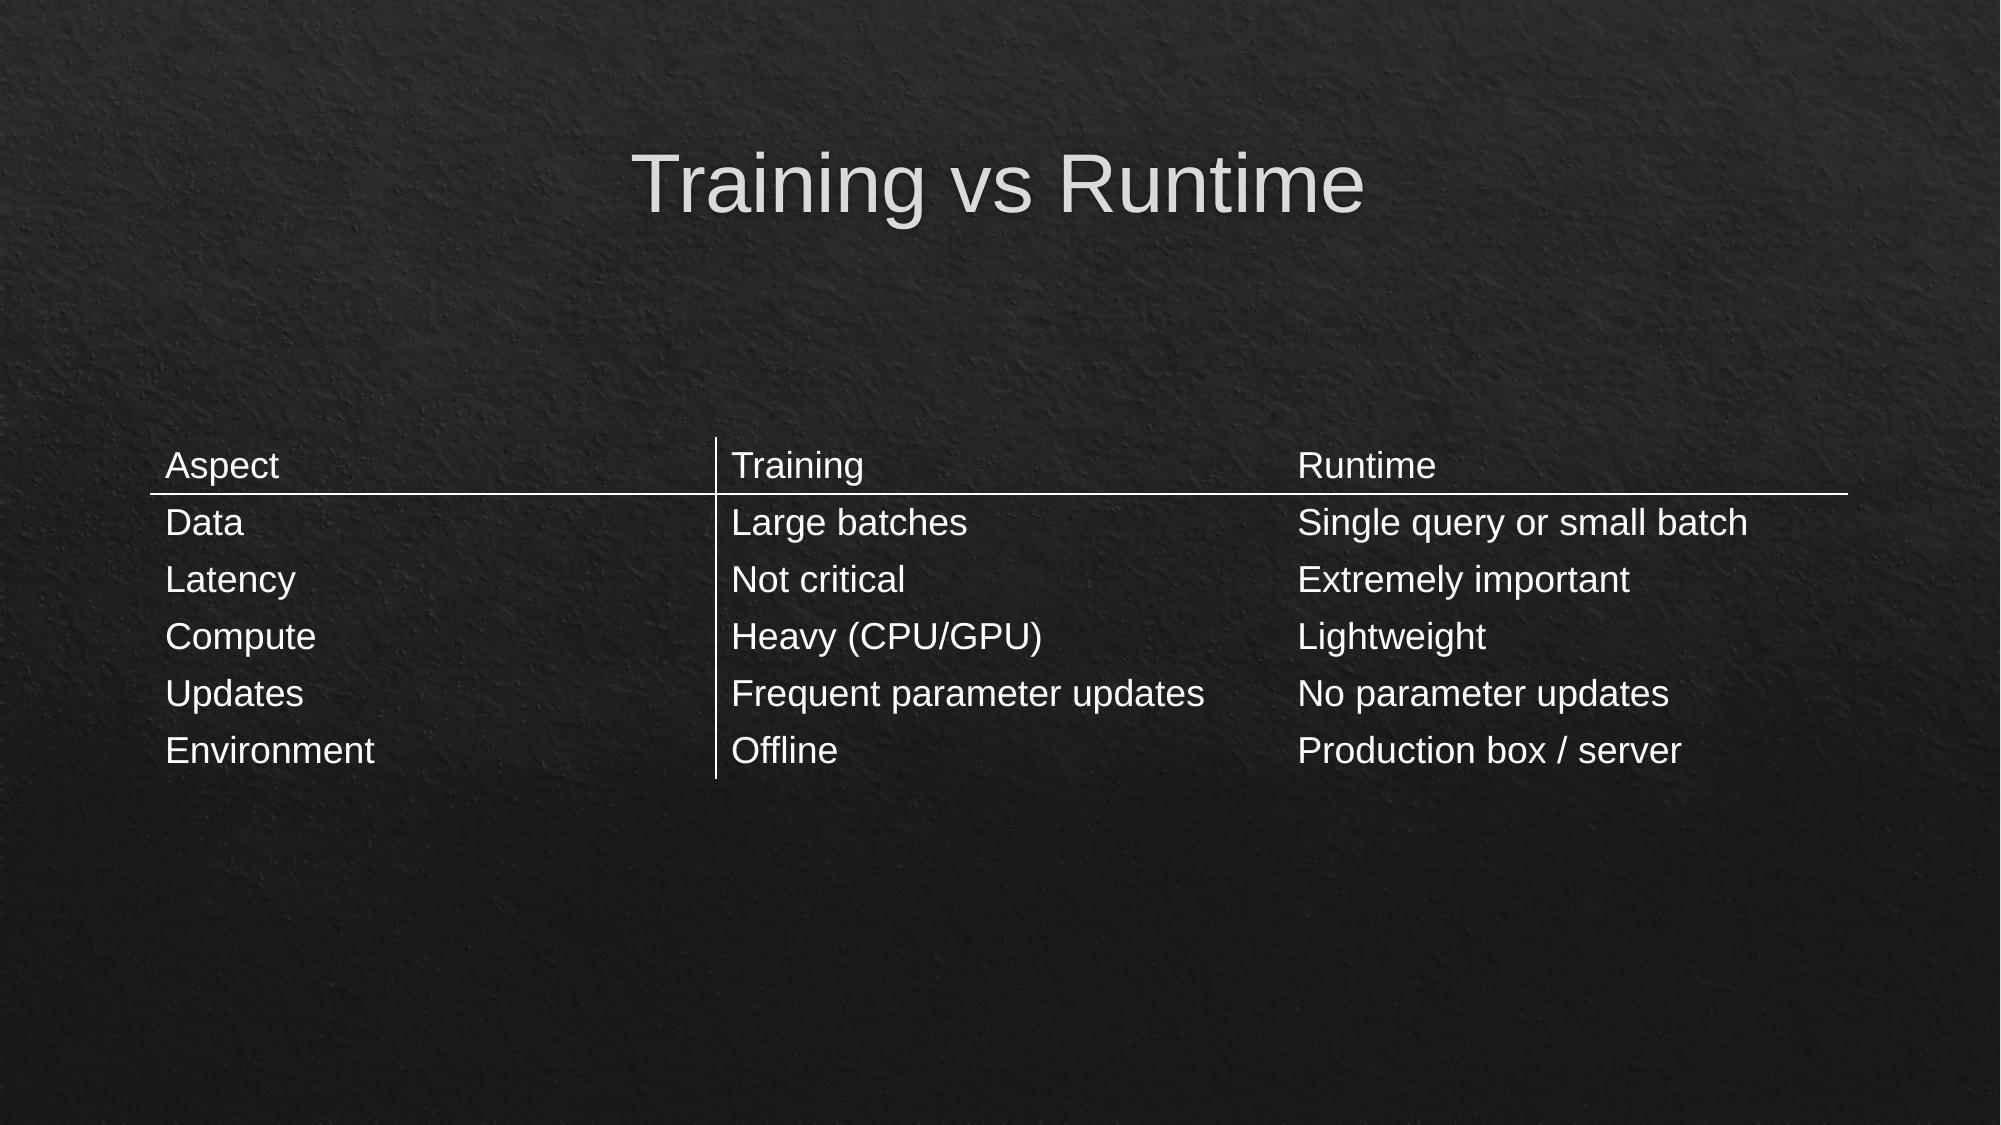

# Training vs Runtime
| Aspect | Training | Runtime |
| --- | --- | --- |
| Data | Large batches | Single query or small batch |
| Latency | Not critical | Extremely important |
| Compute | Heavy (CPU/GPU) | Lightweight |
| Updates | Frequent parameter updates | No parameter updates |
| Environment | Offline | Production box / server |